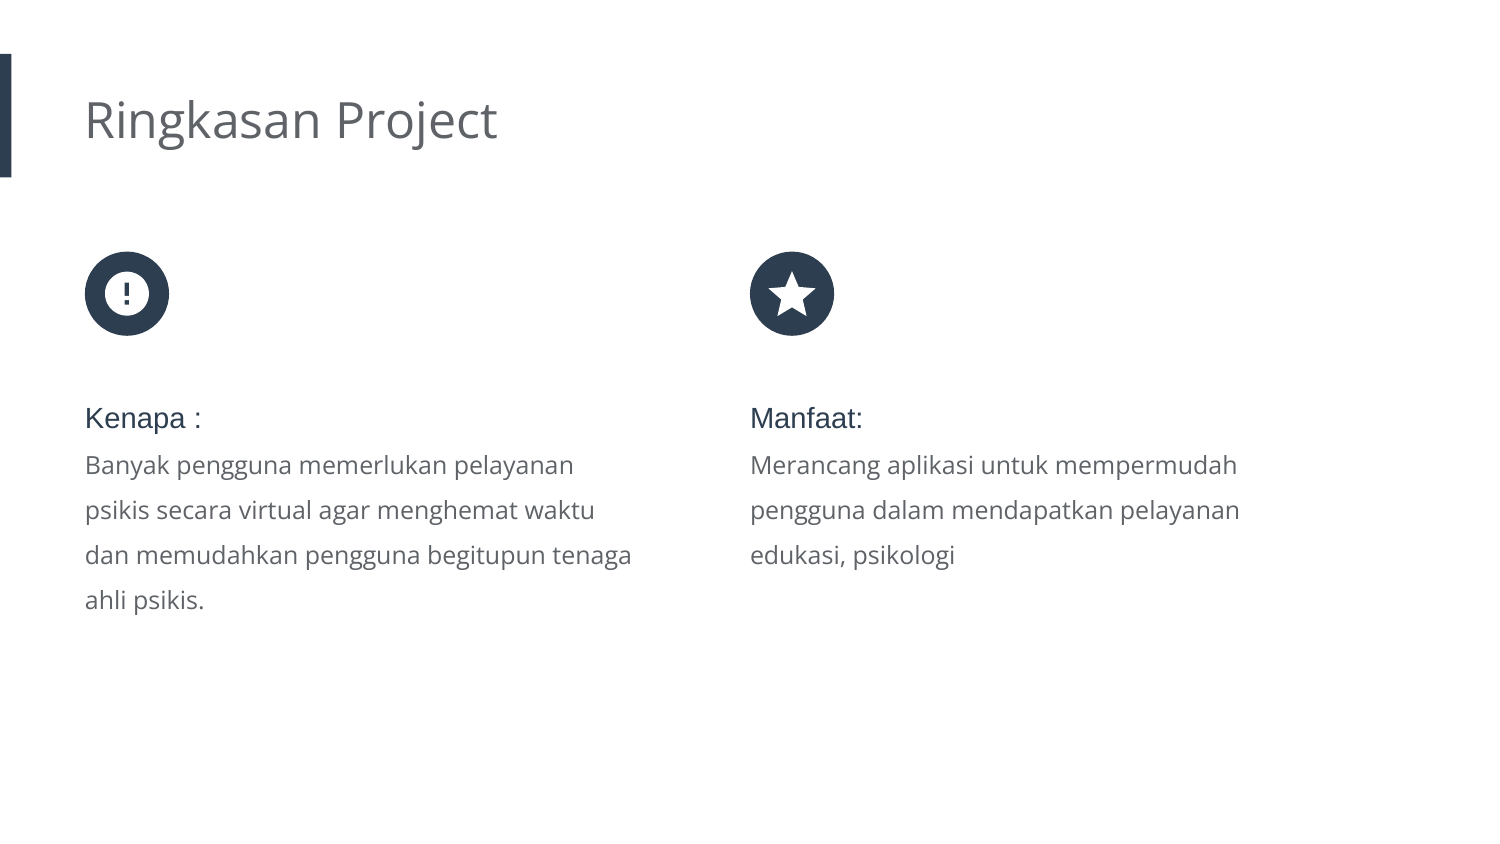

Ringkasan Project

Kenapa :
Banyak pengguna memerlukan pelayanan psikis secara virtual agar menghemat waktu dan memudahkan pengguna begitupun tenaga ahli psikis.

Manfaat:
Merancang aplikasi untuk mempermudah pengguna dalam mendapatkan pelayanan edukasi, psikologi